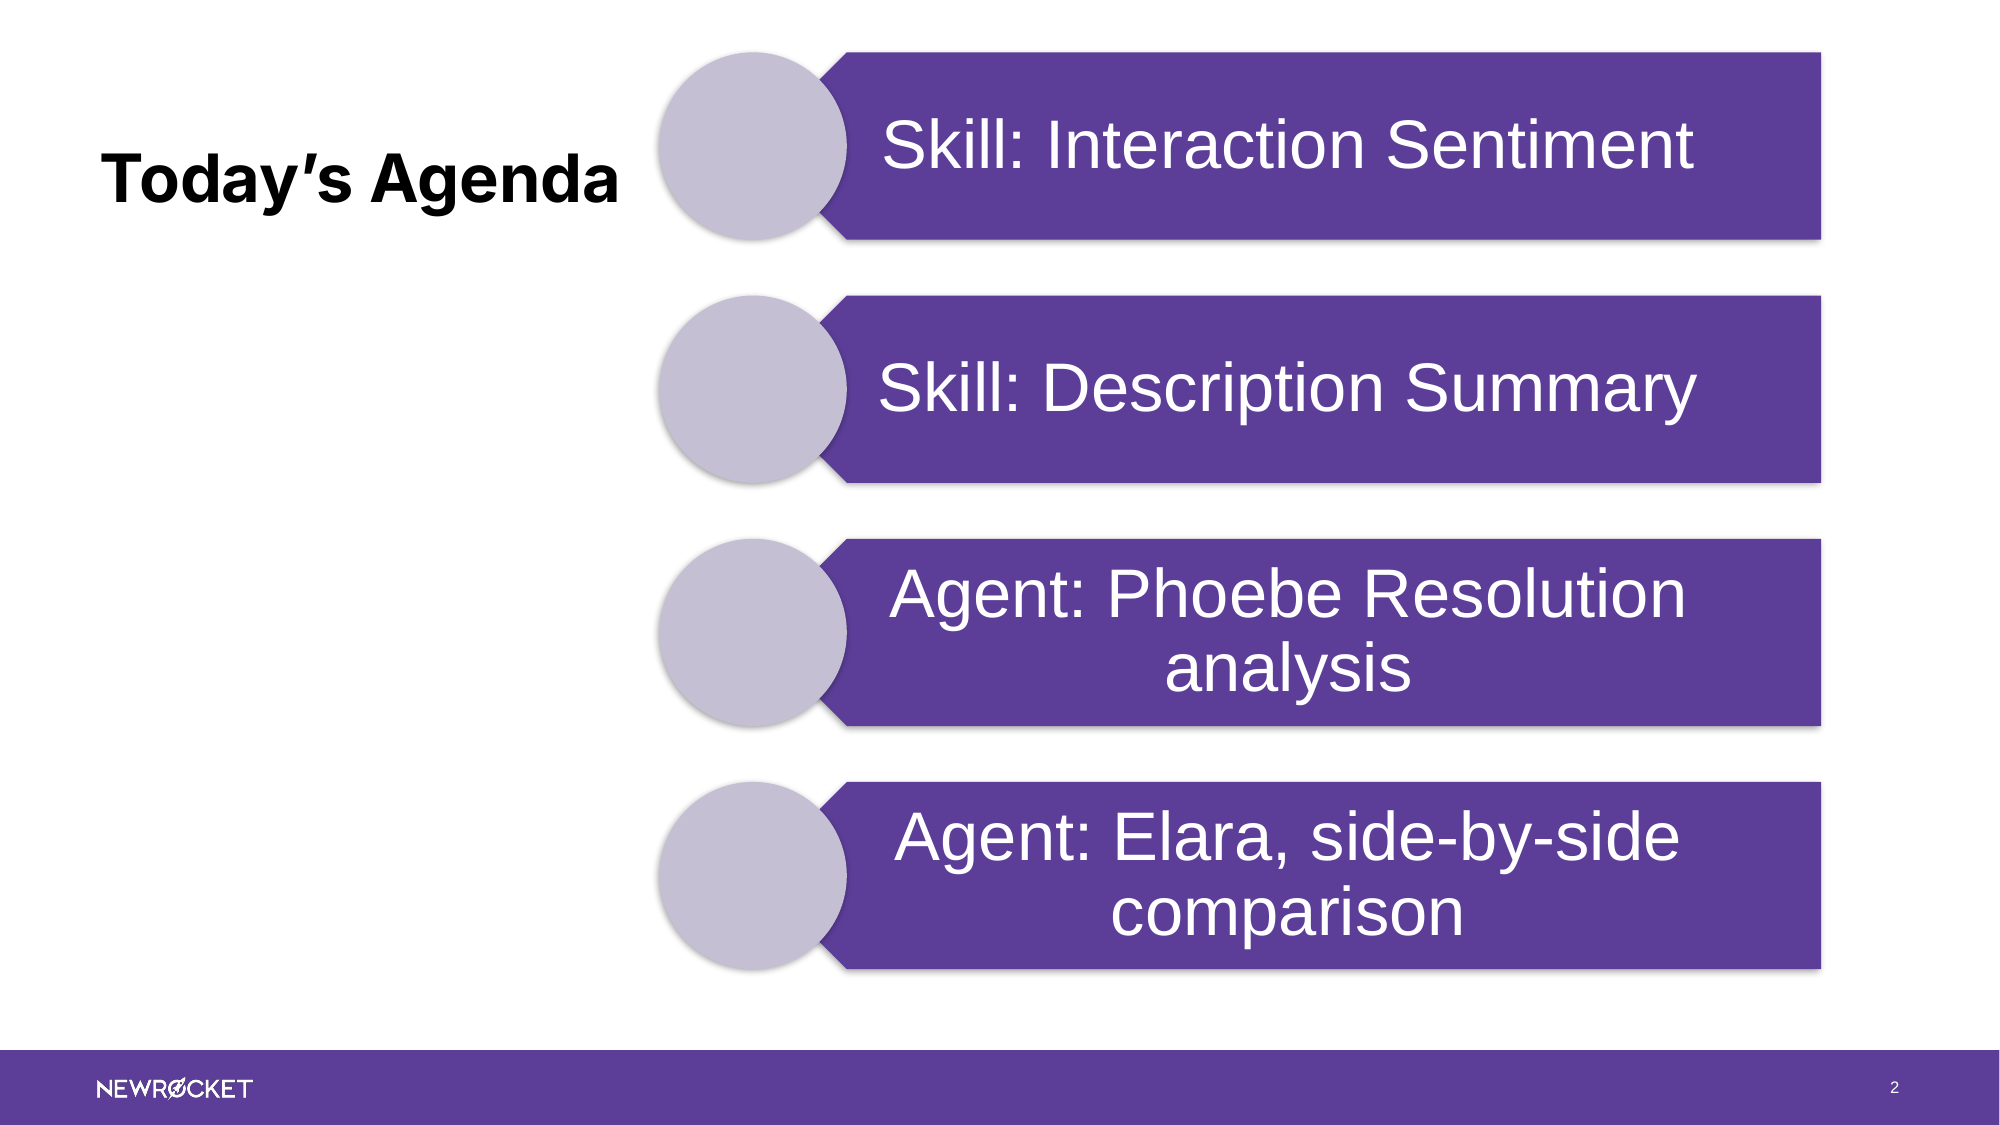

Skill: Interaction Sentiment
Skill: Description Summary
Agent: Phoebe Resolution analysis
Agent: Elara, side-by-side comparison
# Today’s Agenda